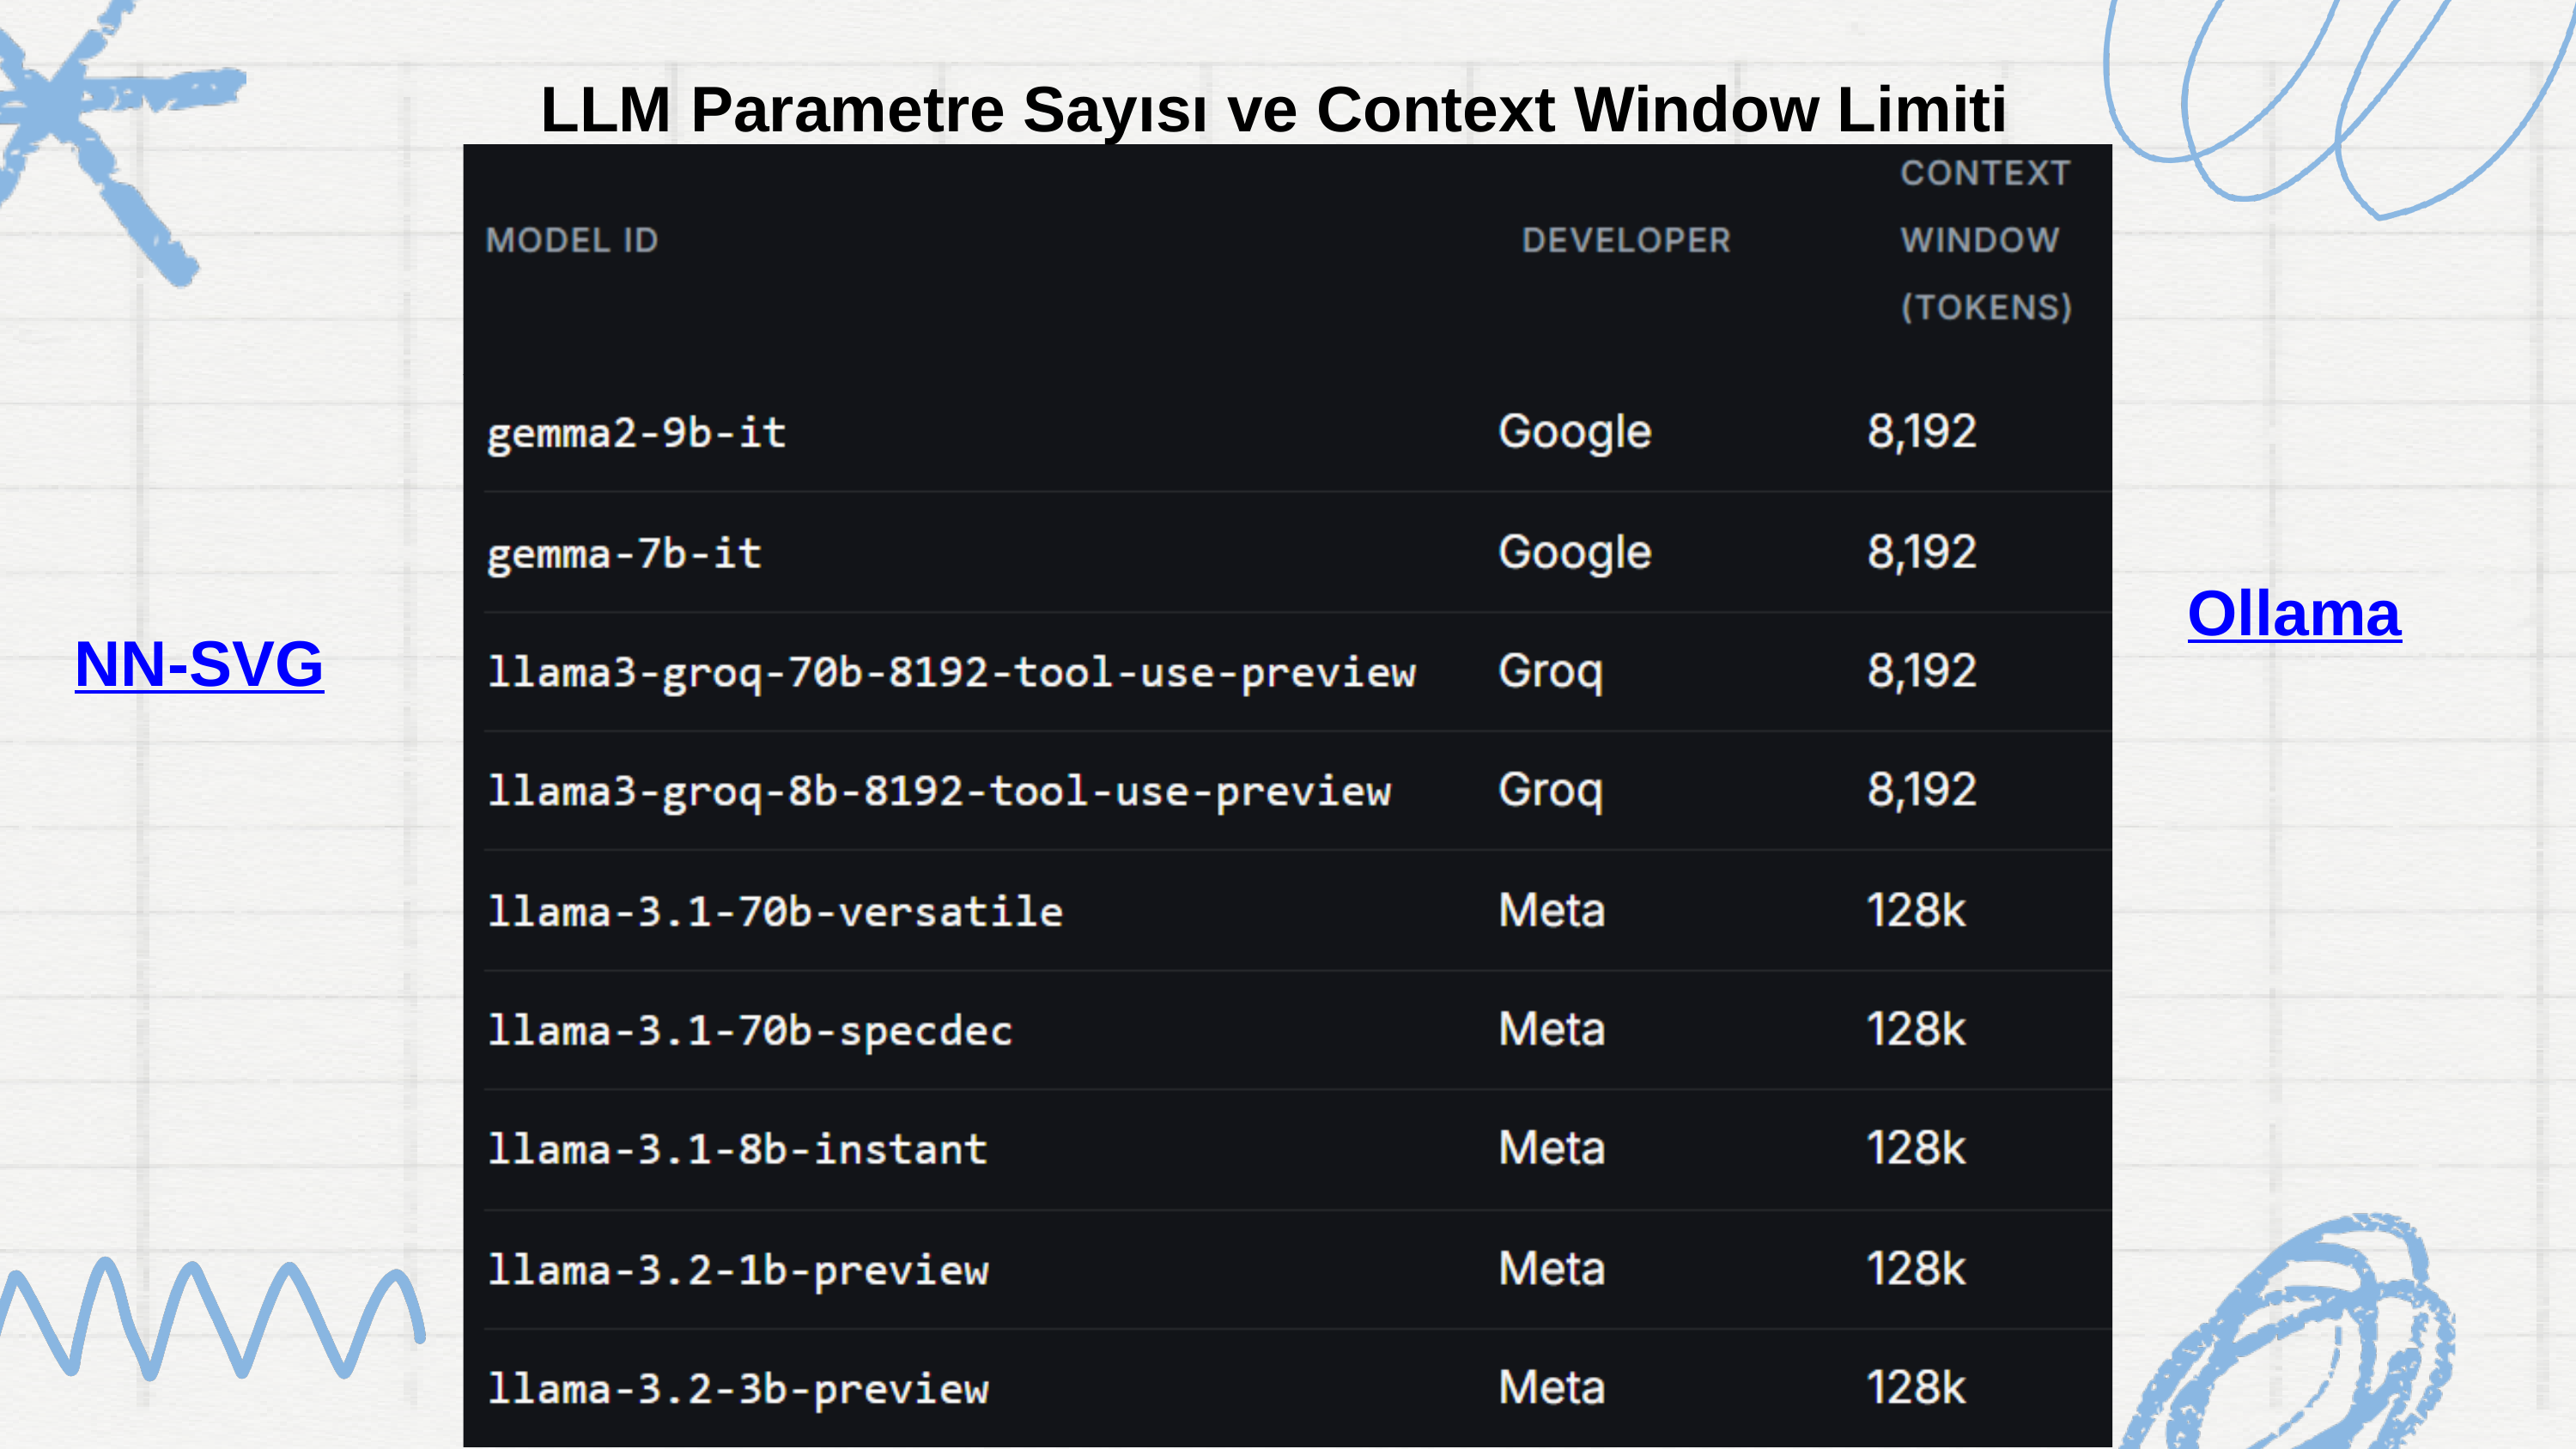

LLM Parametre Sayısı ve Context Window Limiti

Ollama
NN-SVG